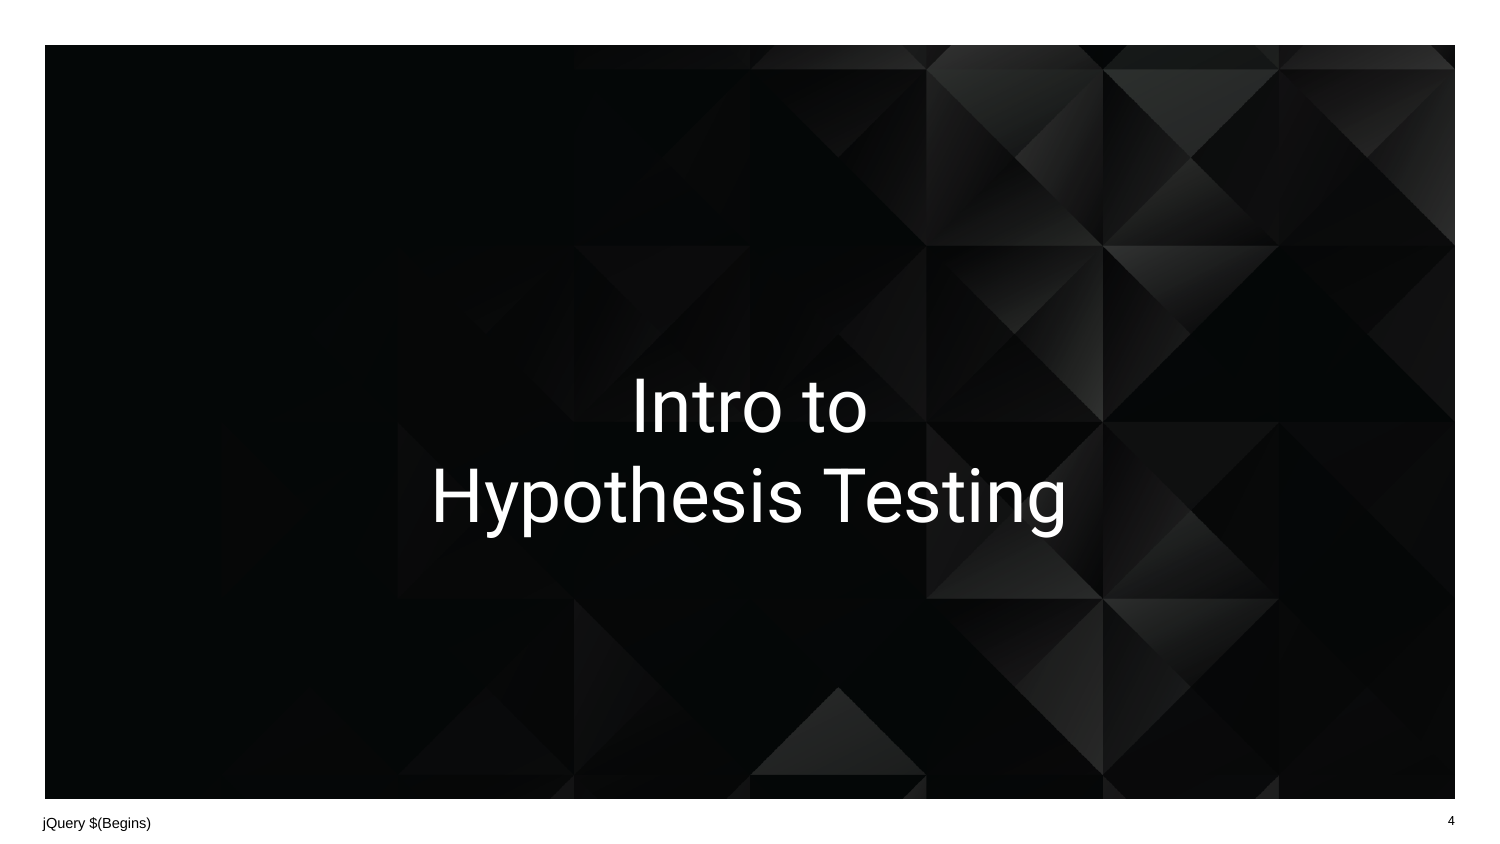

# Intro to Hypothesis Testing
jQuery $(Begins)